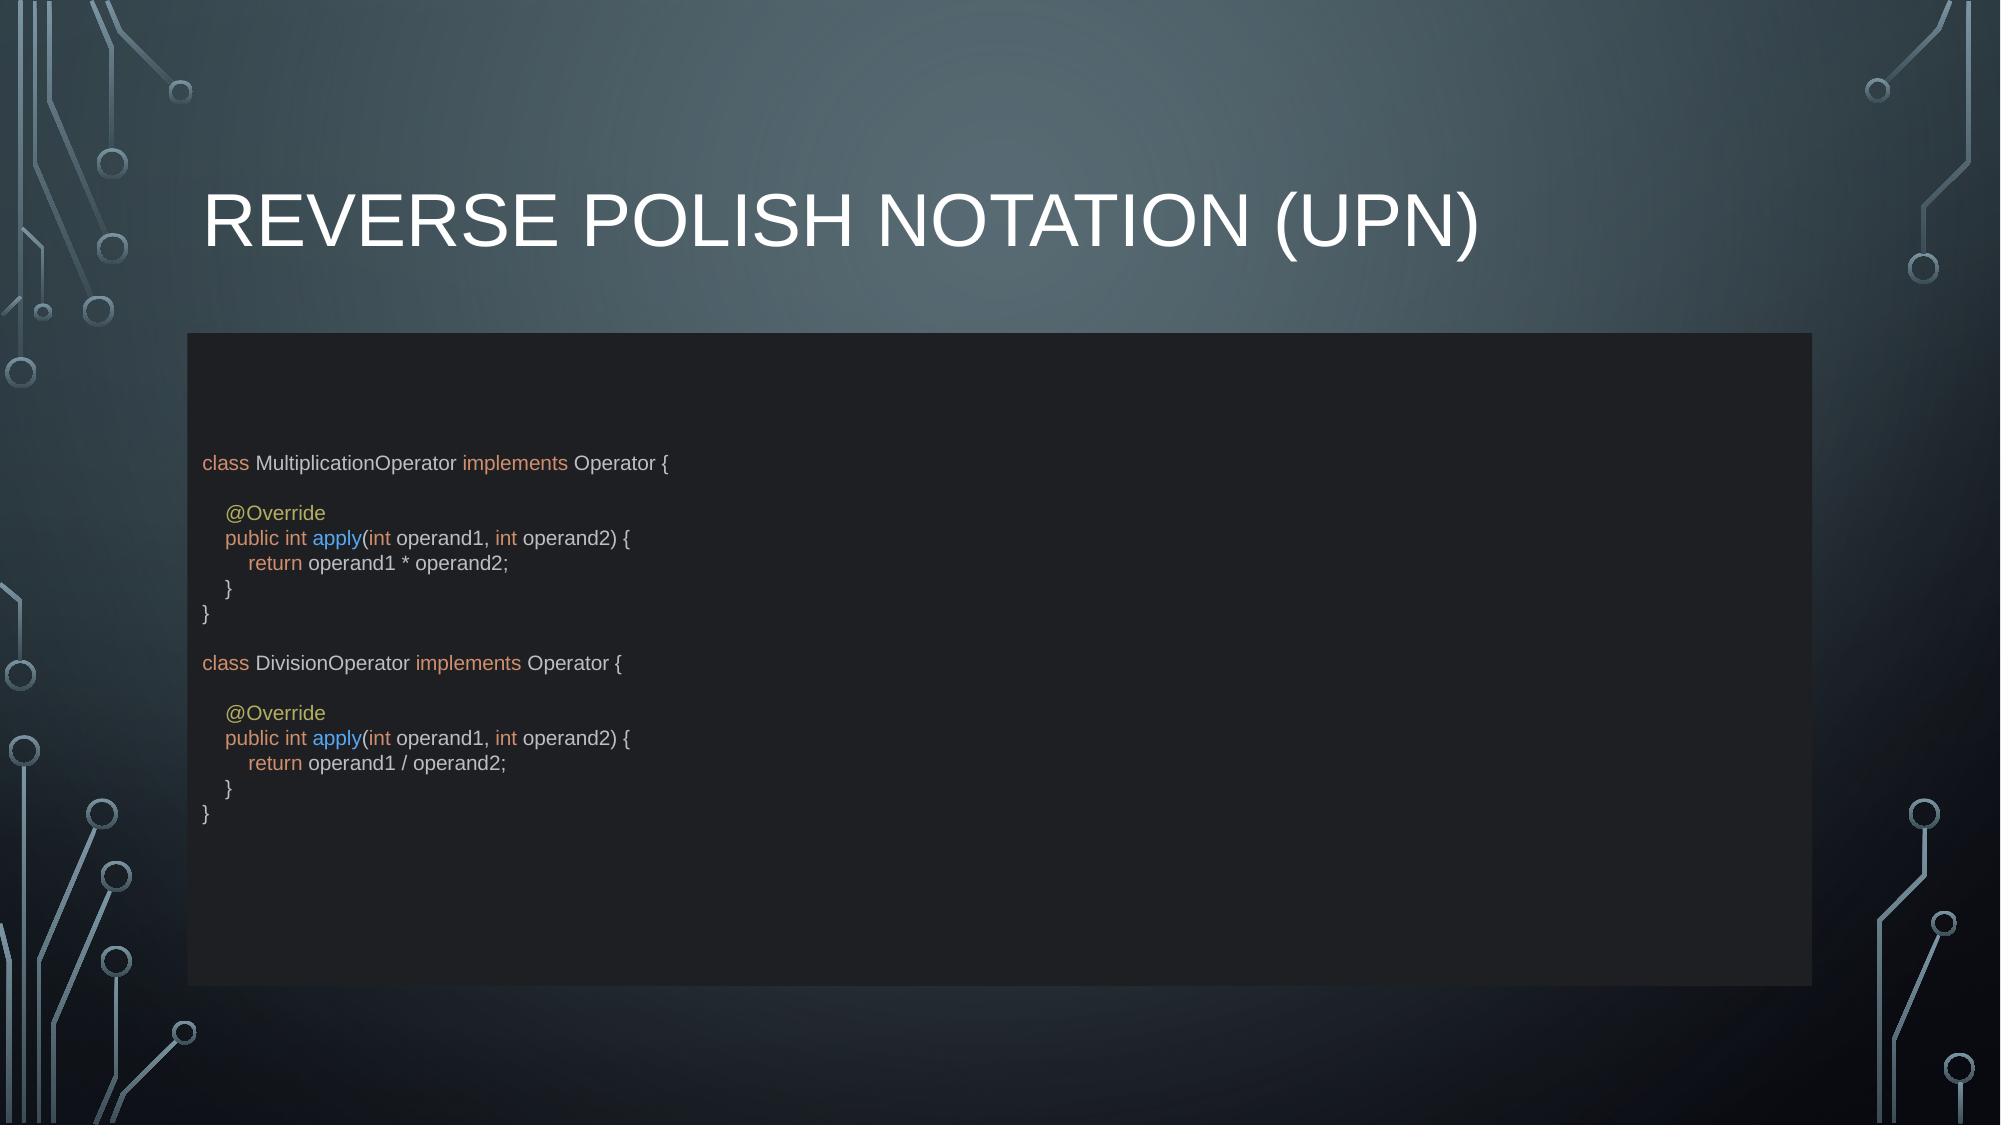

# Reverse polish notation (UPN)
Part 6
class MultiplicationOperator implements Operator {
    @Override
    public int apply(int operand1, int operand2) {
        return operand1 * operand2;
    }
}
class DivisionOperator implements Operator {
    @Override
    public int apply(int operand1, int operand2) {
        return operand1 / operand2;
    }
}